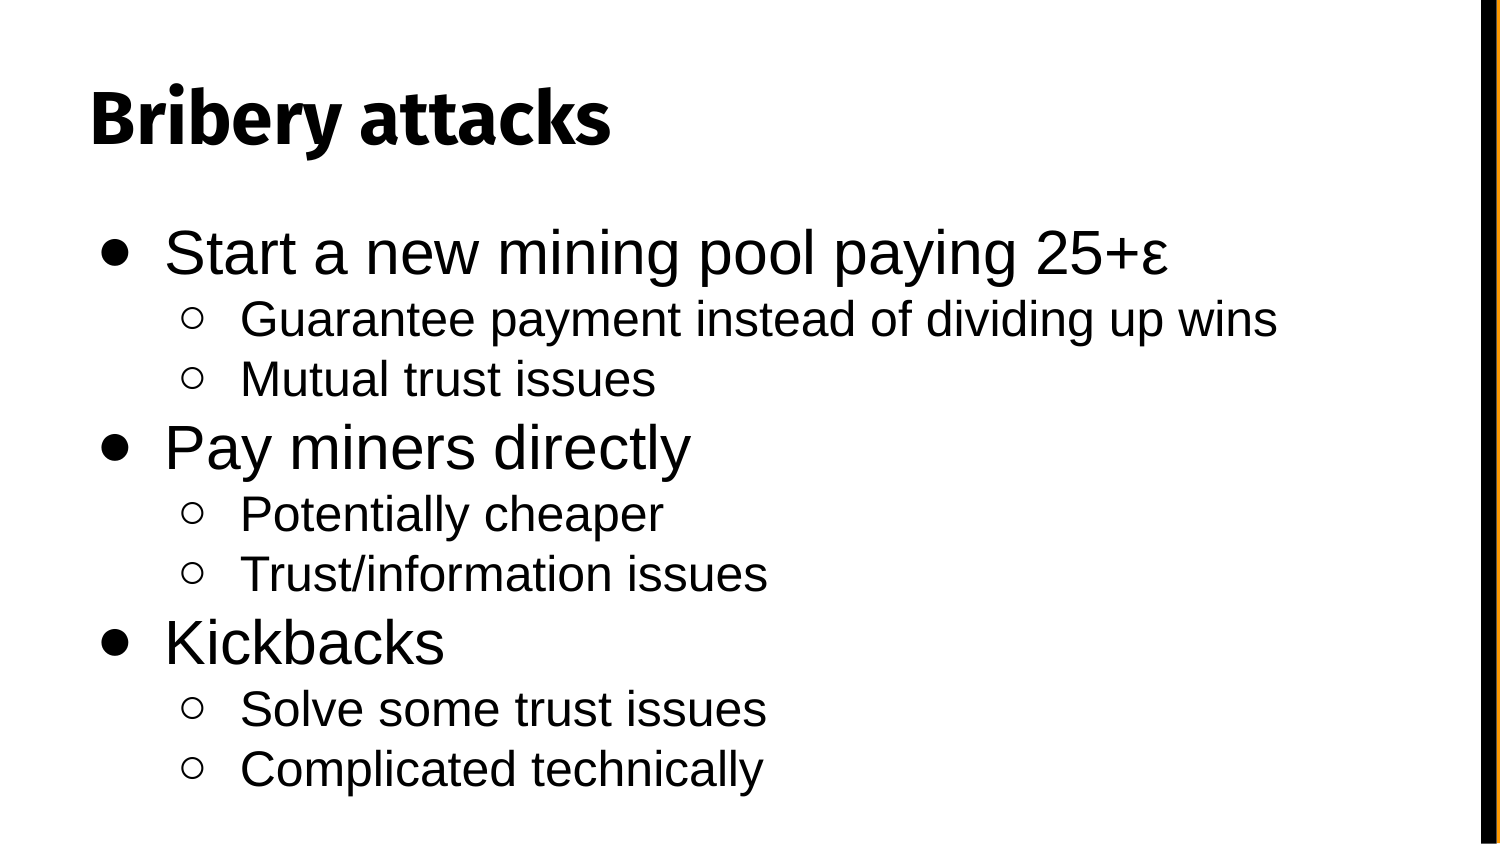

Bribery attacks
Start a new mining pool paying 25+ε
Guarantee payment instead of dividing up wins
Mutual trust issues
Pay miners directly
Potentially cheaper
Trust/information issues
Kickbacks
Solve some trust issues
Complicated technically